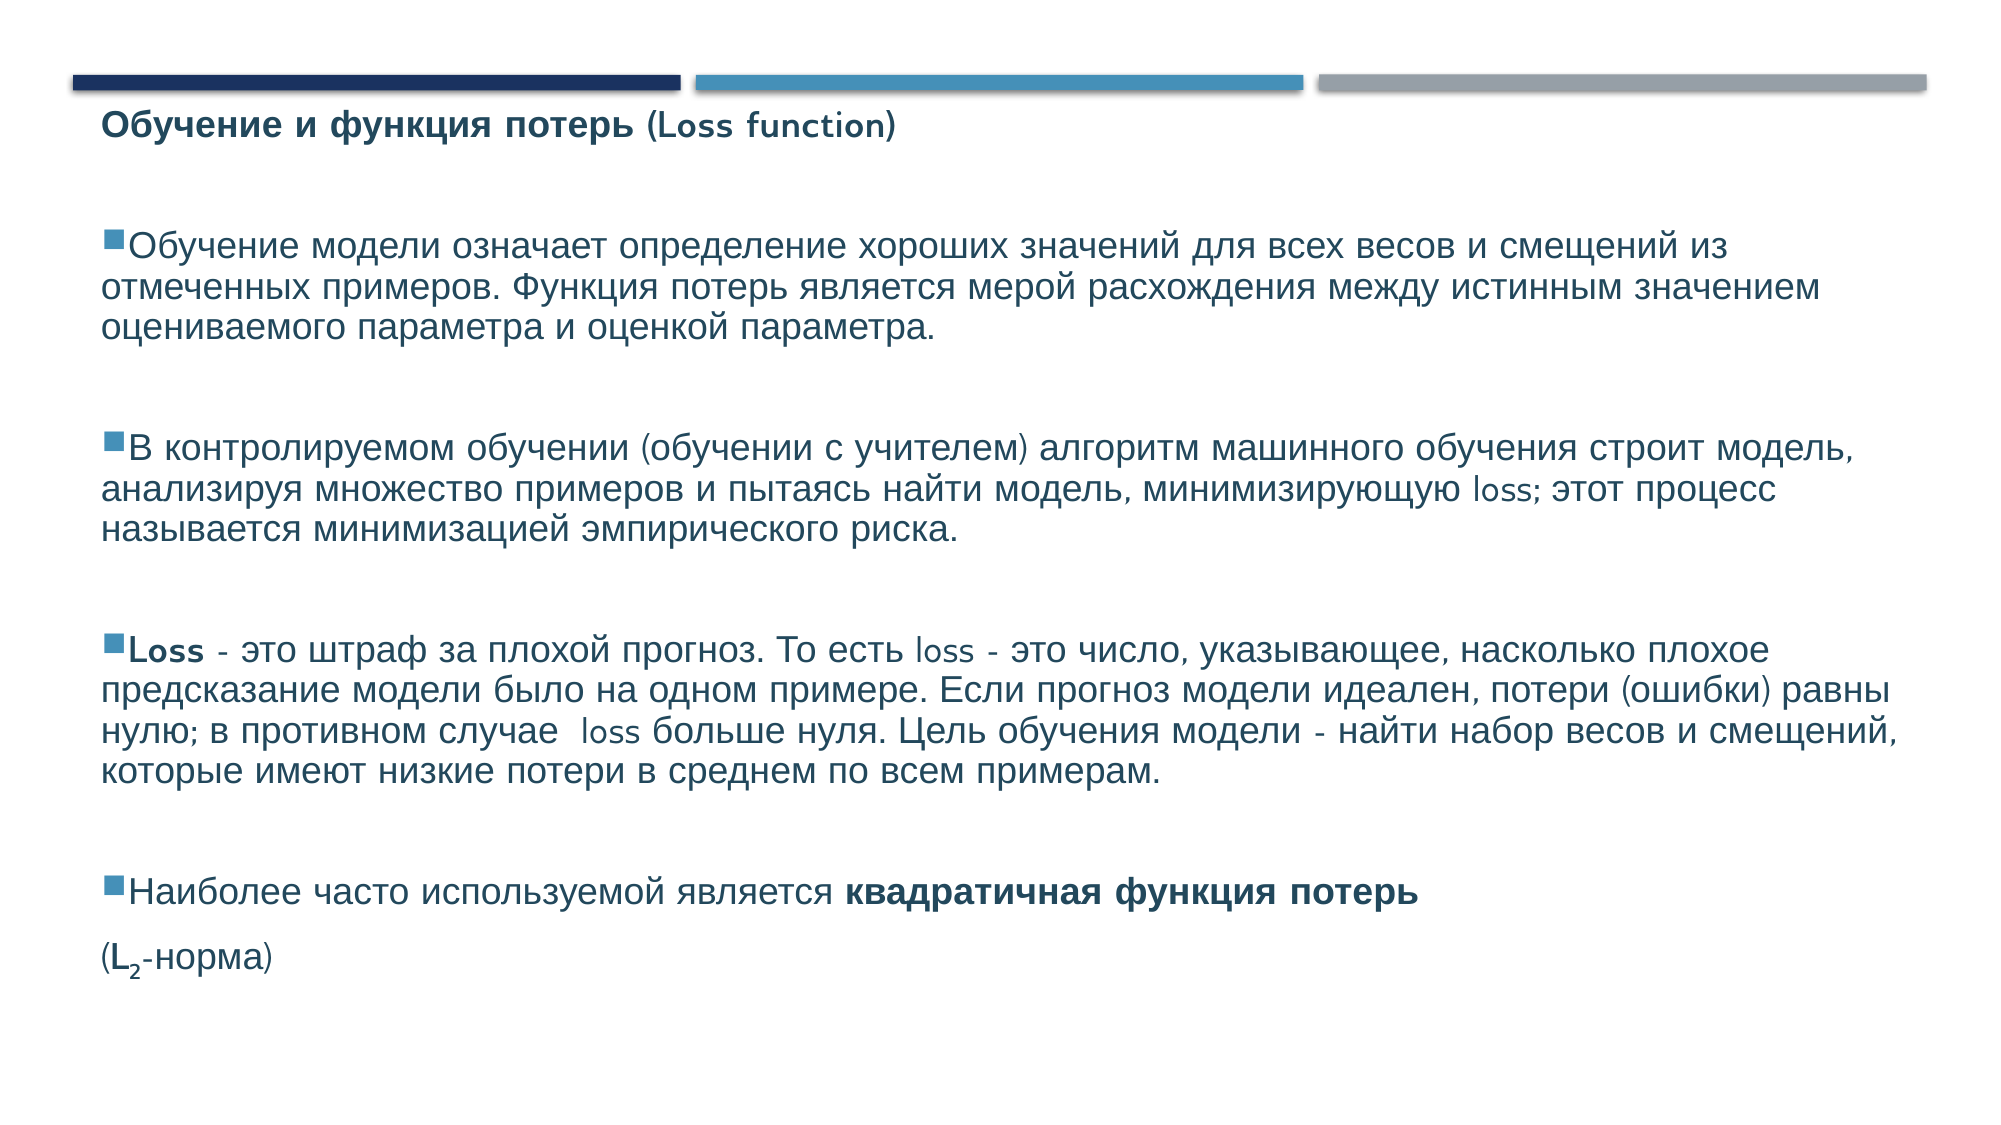

Обучение и функция потерь (Loss function)

Обучение модели означает определение хороших значений для всех весов и смещений из отмеченных примеров. Функция потерь является мерой расхождения между истинным значением оцениваемого параметра и оценкой параметра.

В контролируемом обучении (обучении с учителем) алгоритм машинного обучения строит модель, анализируя множество примеров и пытаясь найти модель, минимизирующую loss; этот процесс называется минимизацией эмпирического риска.

Loss - это штраф за плохой прогноз. То есть loss - это число, указывающее, насколько плохое предсказание модели было на одном примере. Если прогноз модели идеален, потери (ошибки) равны нулю; в противном случае  loss больше нуля. Цель обучения модели - найти набор весов и смещений, которые имеют низкие потери в среднем по всем примерам.

Наиболее часто используемой является квадратичная функция потерь
(L2-норма)